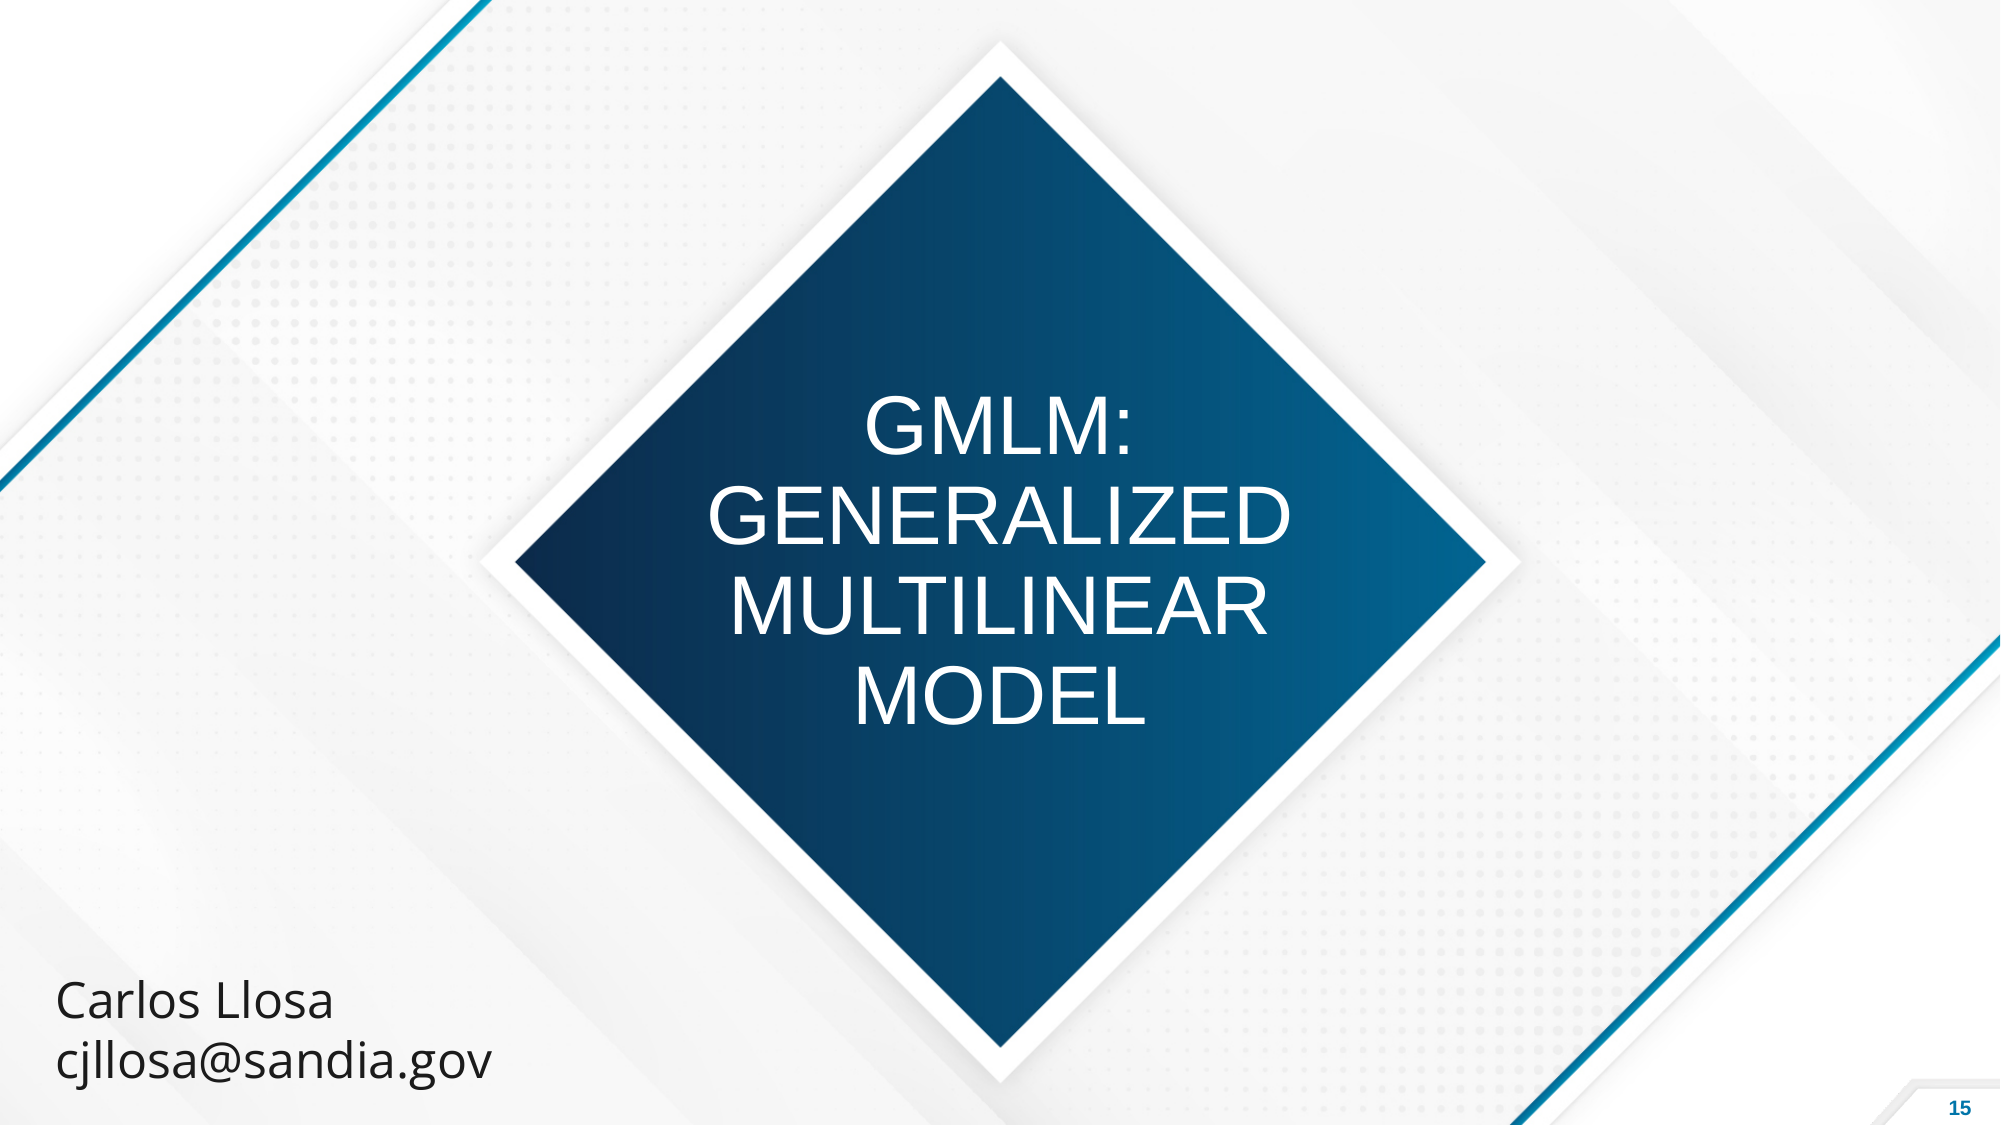

# GMLM: Generalized Multilinear Model
Carlos Llosa
cjllosa@sandia.gov
15